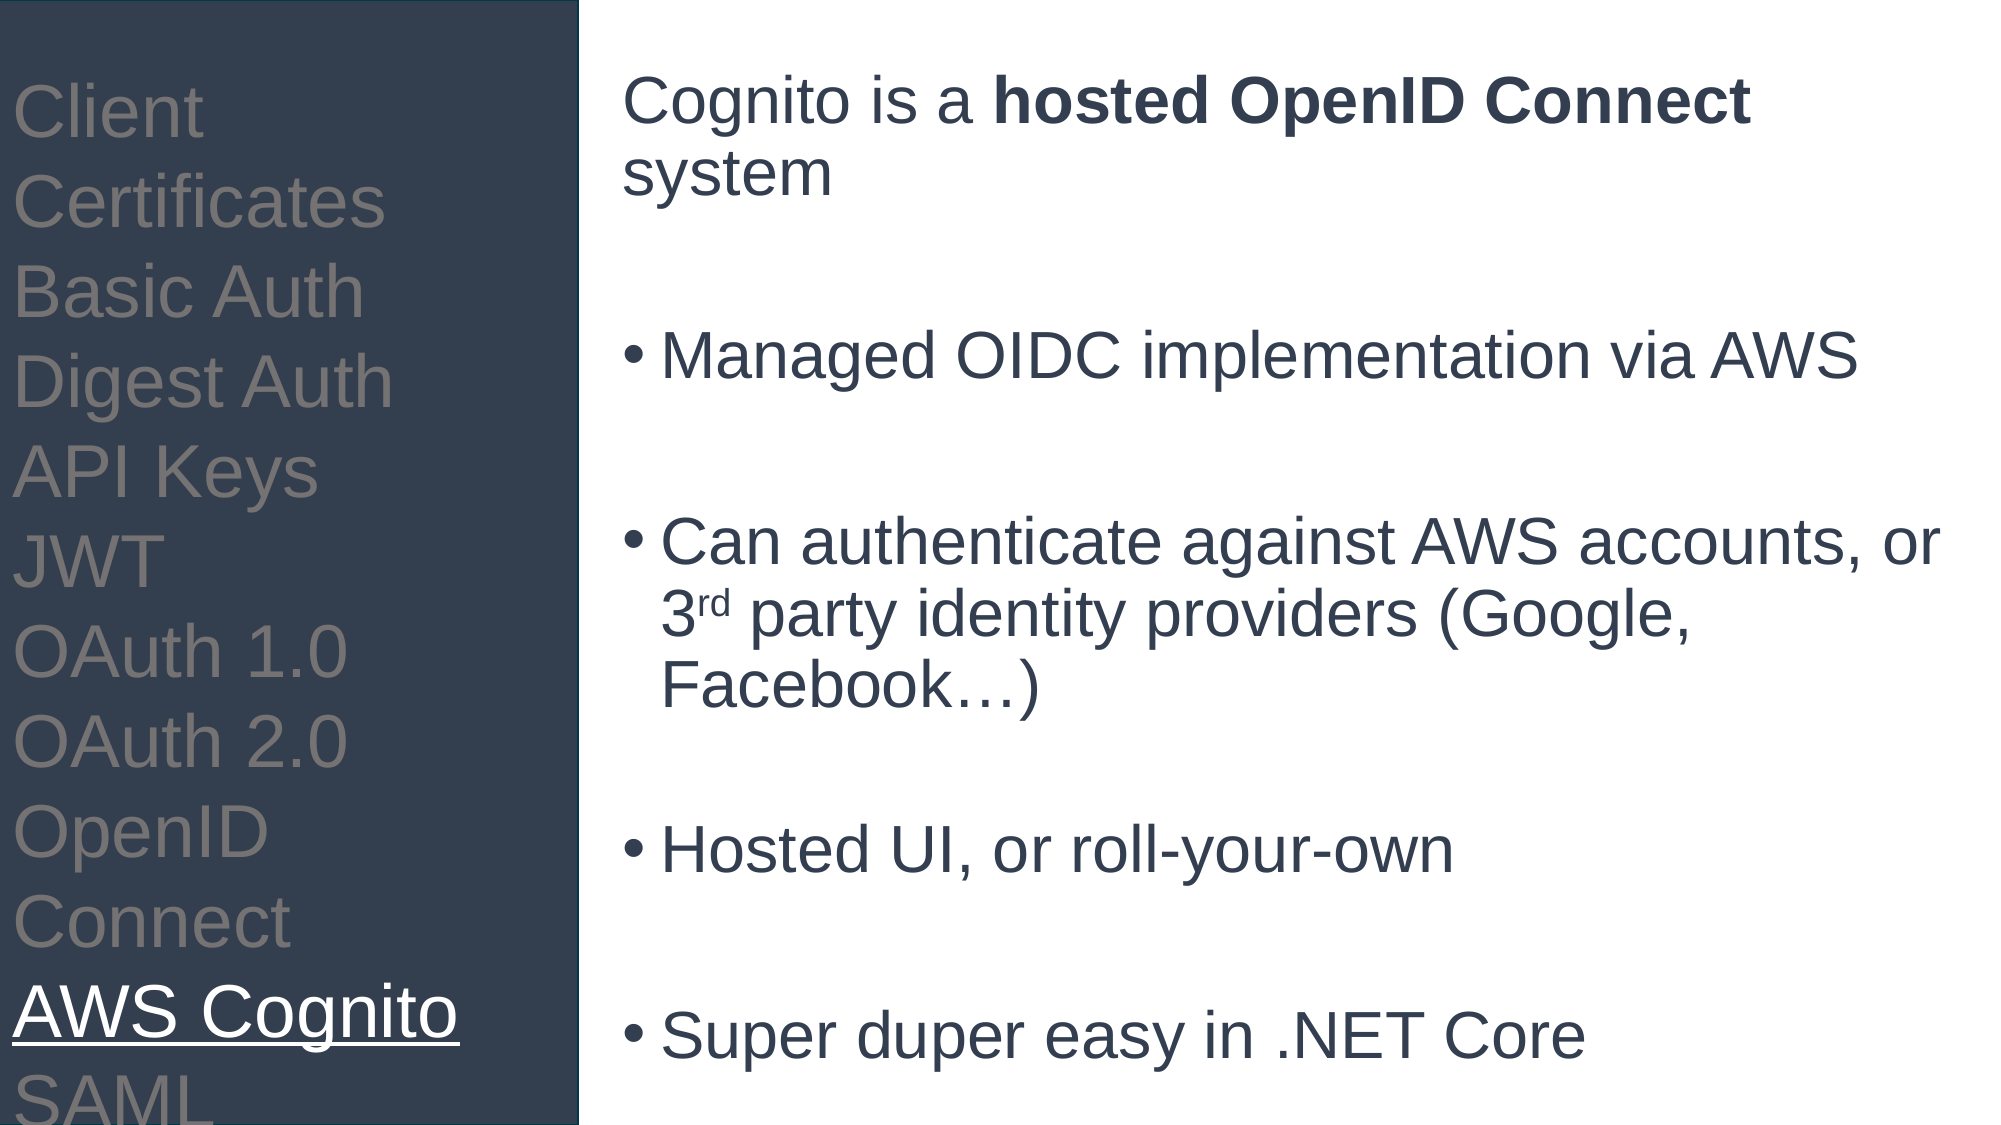

Client Certificates
Basic Auth
Digest Auth
API Keys
JWT
OAuth 1.0
OAuth 2.0
OpenID Connect
AWS Cognito
SAML
WS-Security
Cognito is a hosted OpenID Connect system
Managed OIDC implementation via AWS

Can authenticate against AWS accounts, or 3rd party identity providers (Google, Facebook…)
Hosted UI, or roll-your-own

Super duper easy in .NET Core